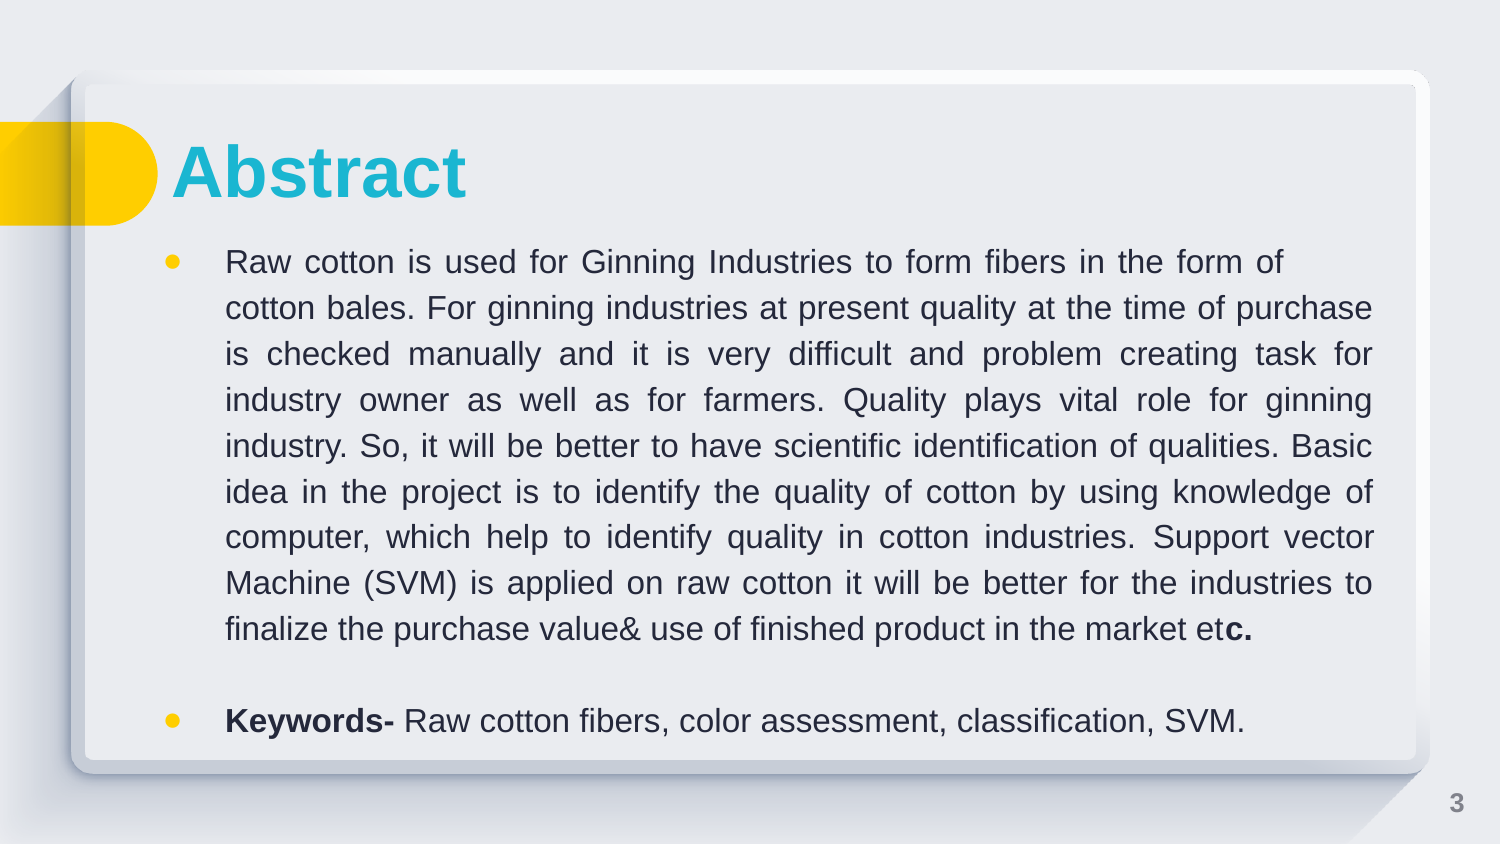

# Abstract
Raw cotton is used for Ginning Industries to form fibers in the form of        cotton bales. For ginning industries at present quality at the time of purchase is checked manually and it is very difficult and problem creating task for industry owner as well as for farmers. Quality plays vital role for ginning industry. So, it will be better to have scientific identification of qualities. Basic idea in the project is to identify the quality of cotton by using knowledge of computer, which help to identify quality in cotton industries. Support vector Machine (SVM) is applied on raw cotton it will be better for the industries to finalize the purchase value& use of finished product in the market etc.

Keywords- Raw cotton fibers, color assessment, classification, SVM.

3